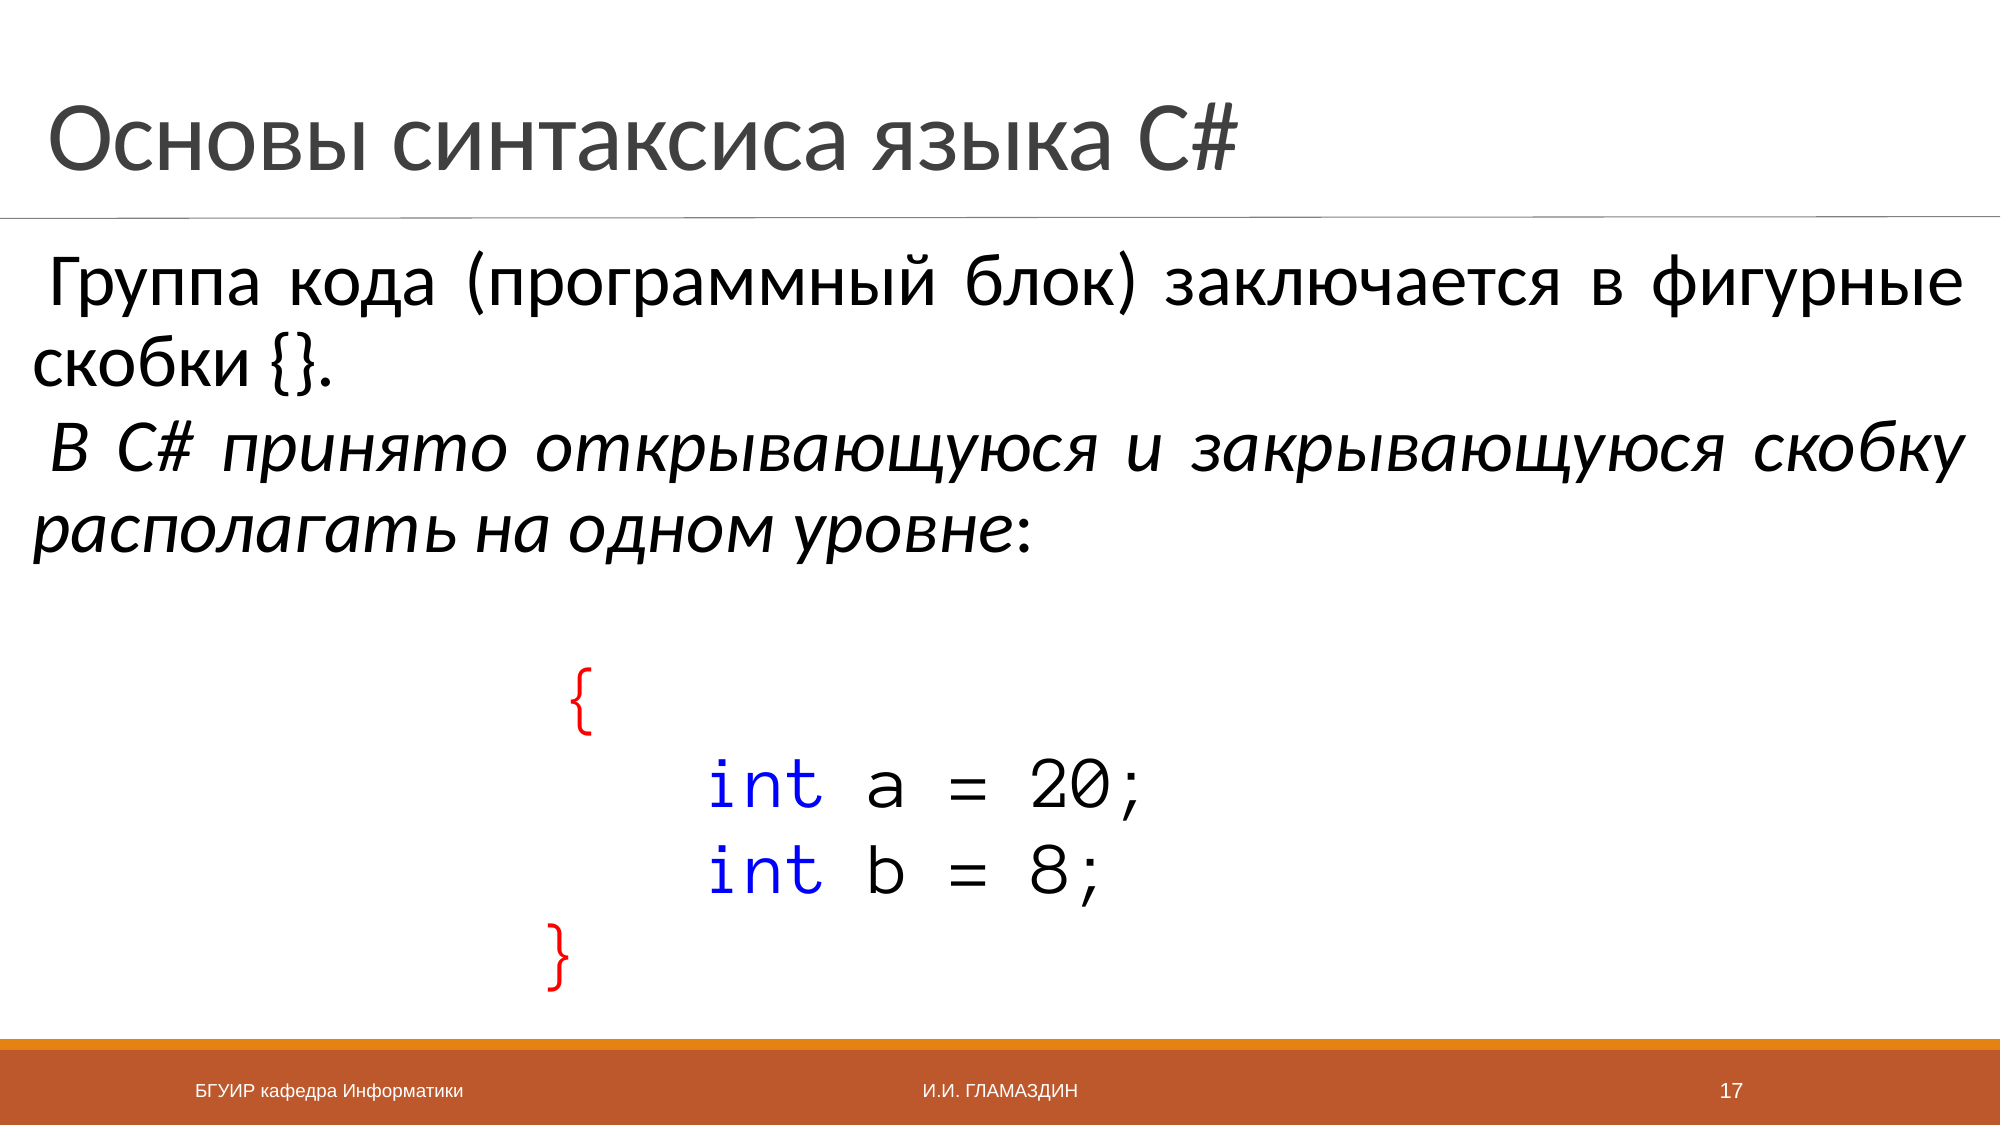

# Основы синтаксиса языка C#
Группа кода (программный блок) заключается в фигурные скобки {}.
В С# принято открывающуюся и закрывающуюся скобку располагать на одном уровне:

 			  {
                int a = 20;
                int b = 8;
            }
БГУИР кафедра Информатики
И.И. Гламаздин
17